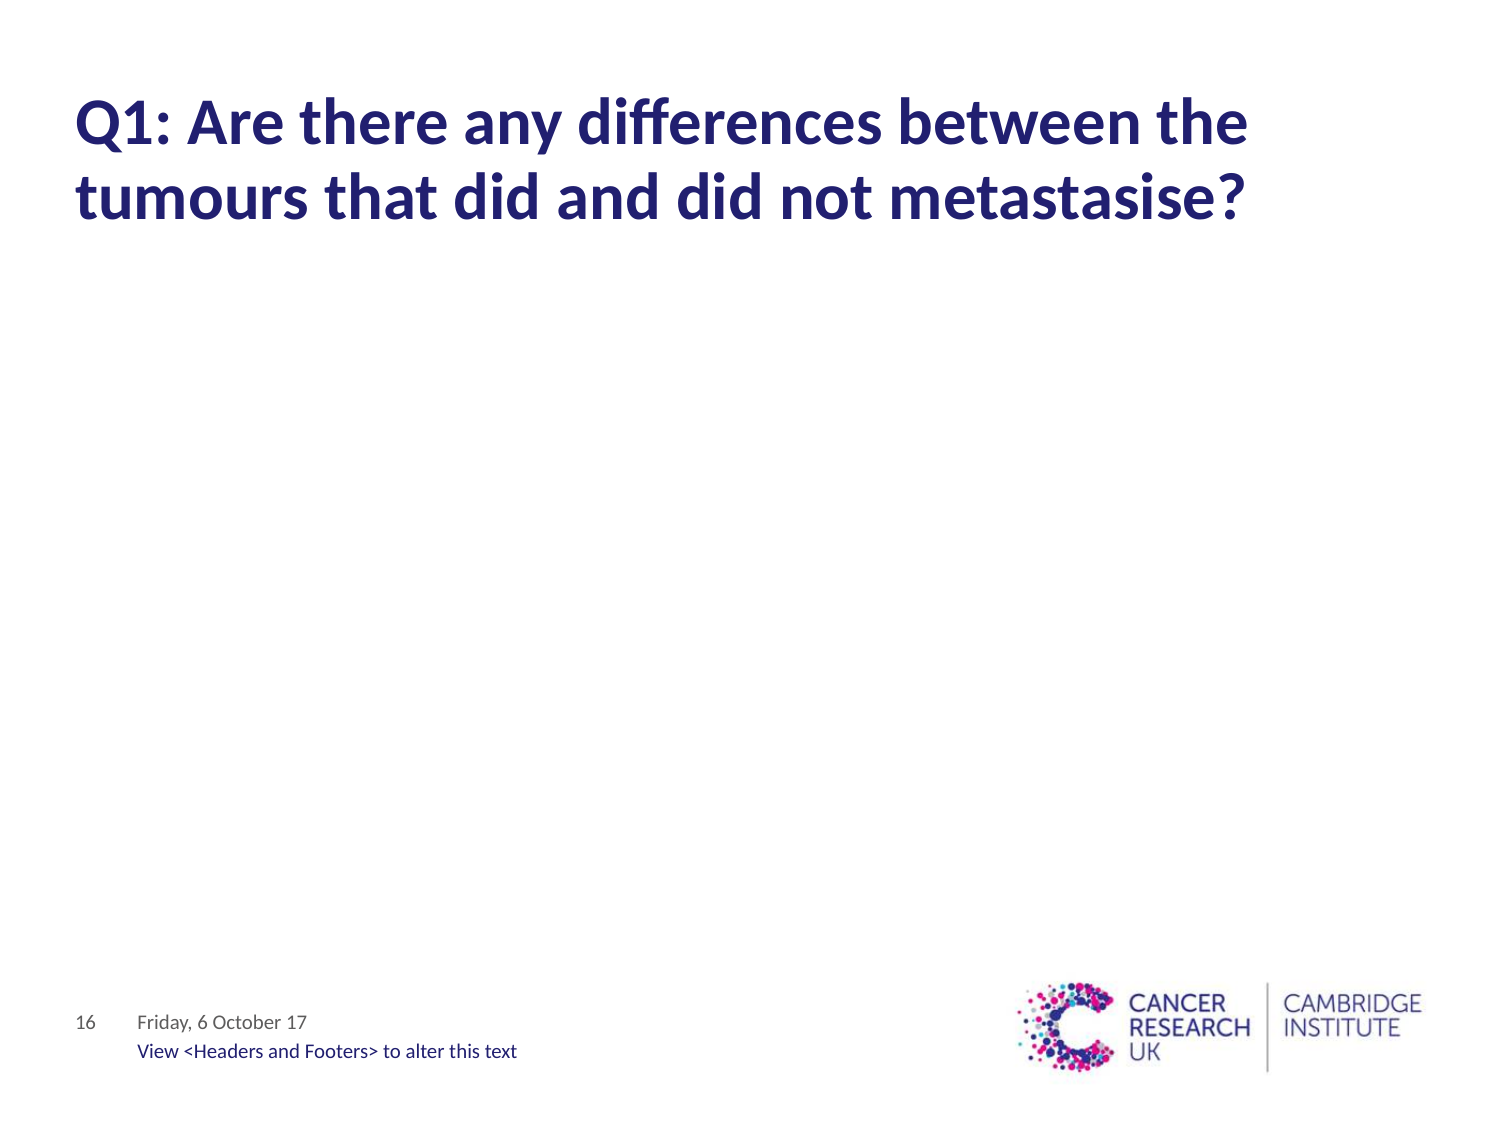

# Q1: Are there any differences between the tumours that did and did not metastasise?
16
Friday, 6 October 17
View <Headers and Footers> to alter this text